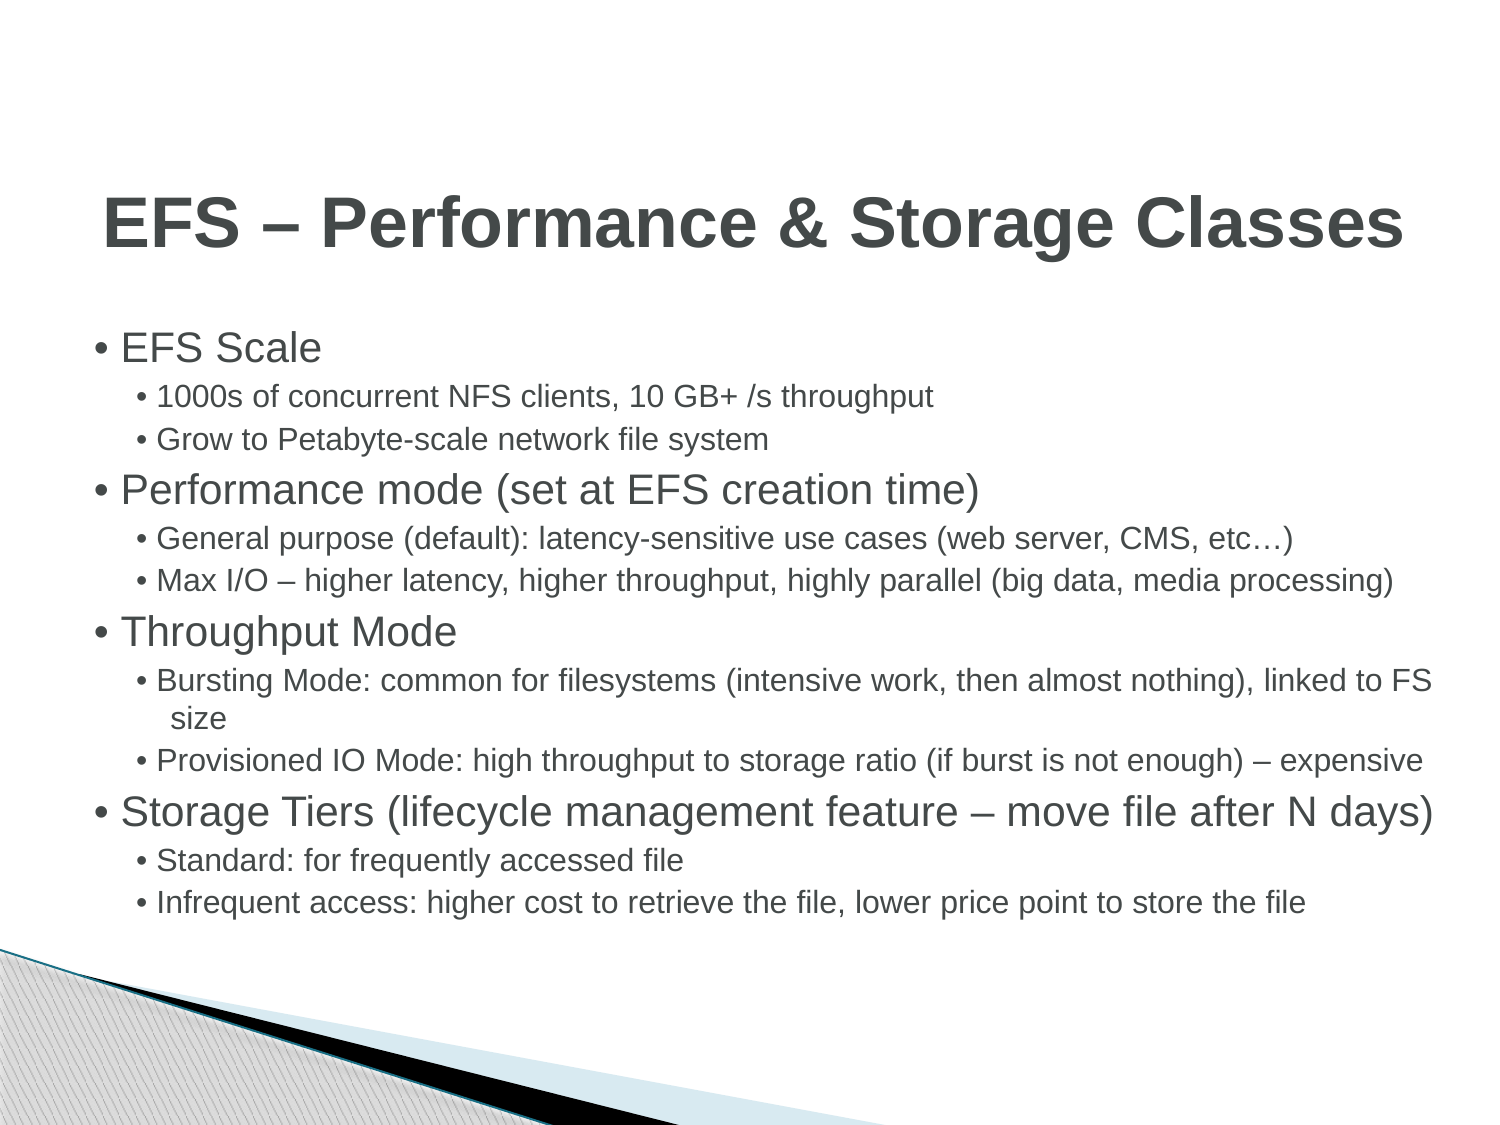

# EFS – Performance & Storage Classes
• EFS Scale
• 1000s of concurrent NFS clients, 10 GB+ /s throughput
• Grow to Petabyte-scale network file system
• Performance mode (set at EFS creation time)
• General purpose (default): latency-sensitive use cases (web server, CMS, etc…)
• Max I/O – higher latency, higher throughput, highly parallel (big data, media processing)
• Throughput Mode
• Bursting Mode: common for filesystems (intensive work, then almost nothing), linked to FS size
• Provisioned IO Mode: high throughput to storage ratio (if burst is not enough) – expensive
• Storage Tiers (lifecycle management feature – move file after N days)
• Standard: for frequently accessed file
• Infrequent access: higher cost to retrieve the file, lower price point to store the file